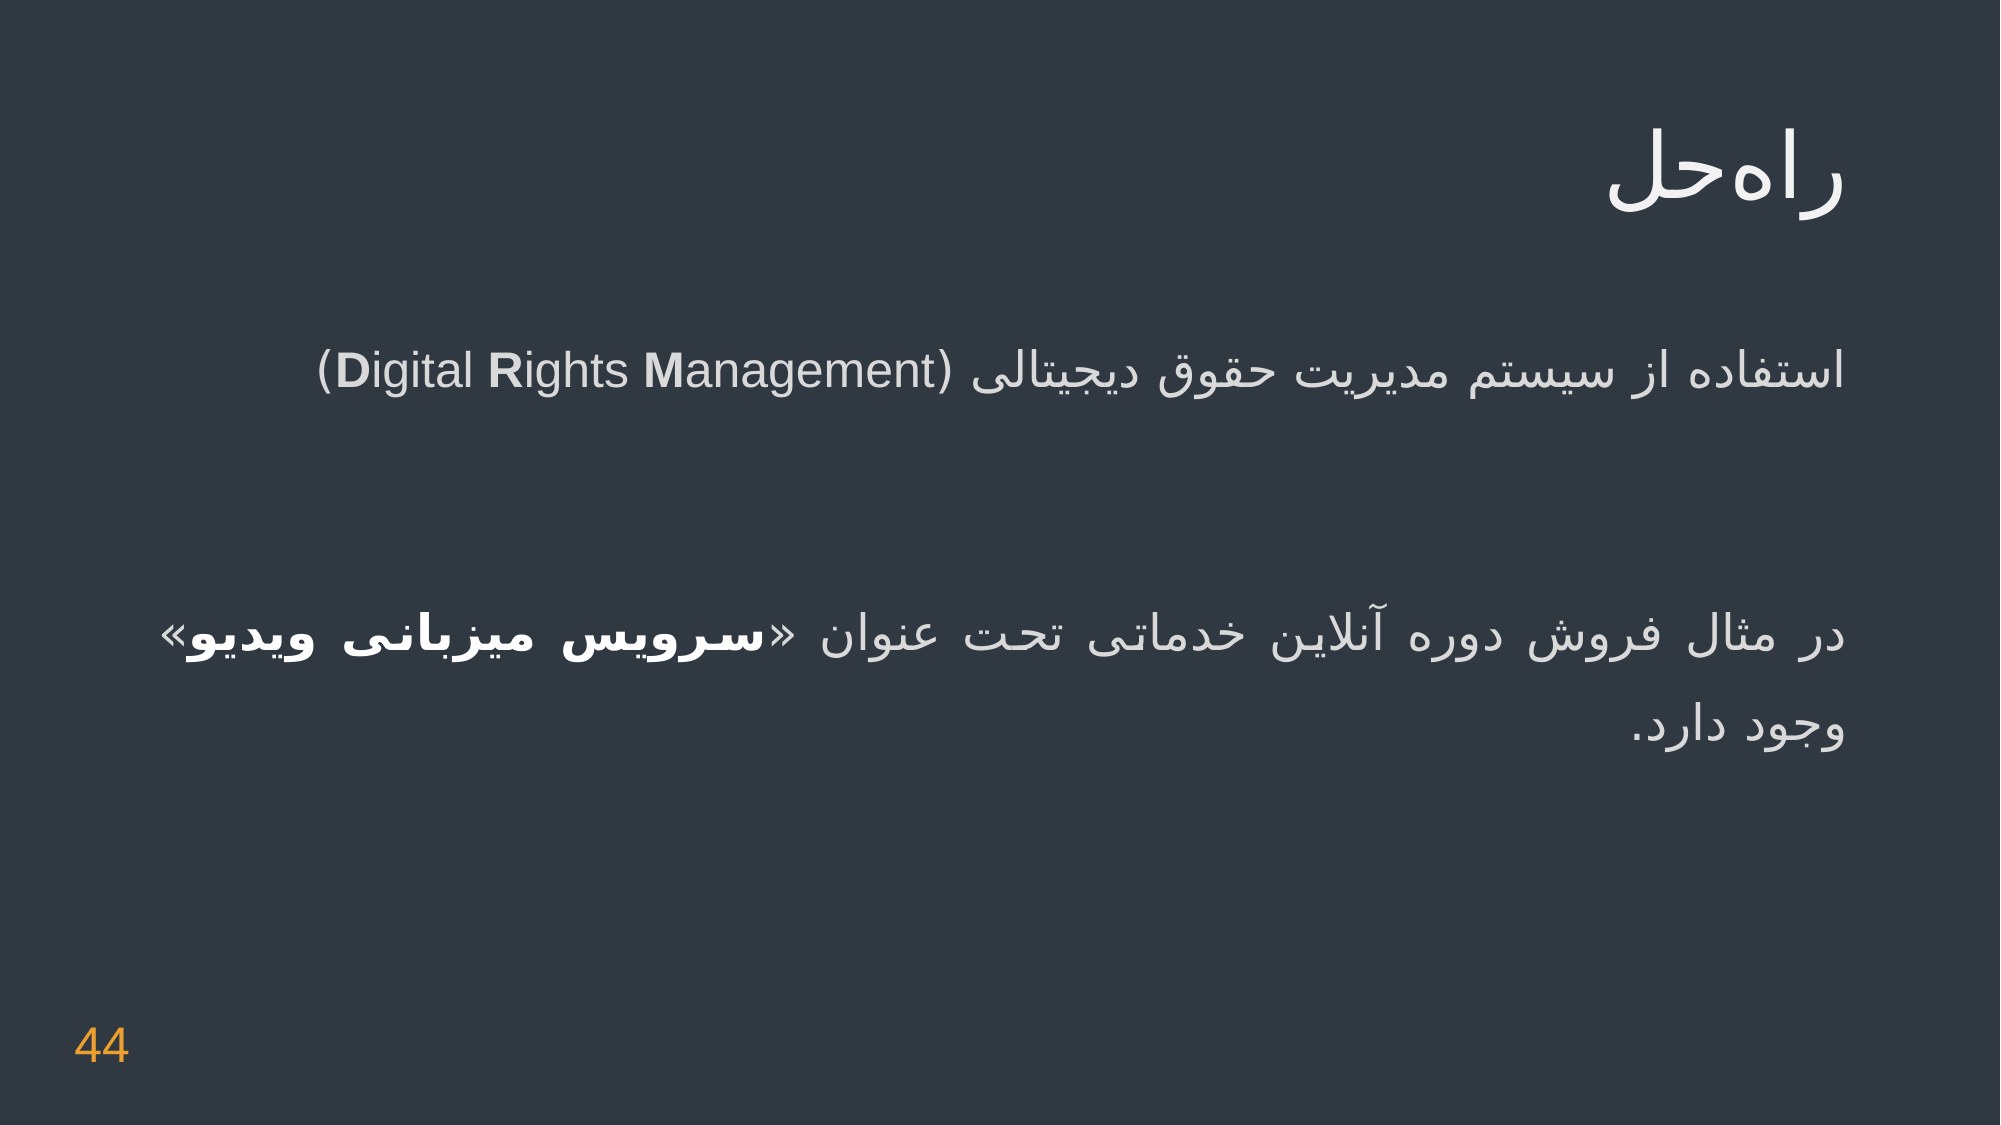

# راه‌حل
استفاده از سیستم مدیریت حقوق دیجیتالی (Digital Rights Management)
در مثال فروش دوره آنلاین خدماتی تحت عنوان «سرویس میزبانی ویدیو» وجود دارد.